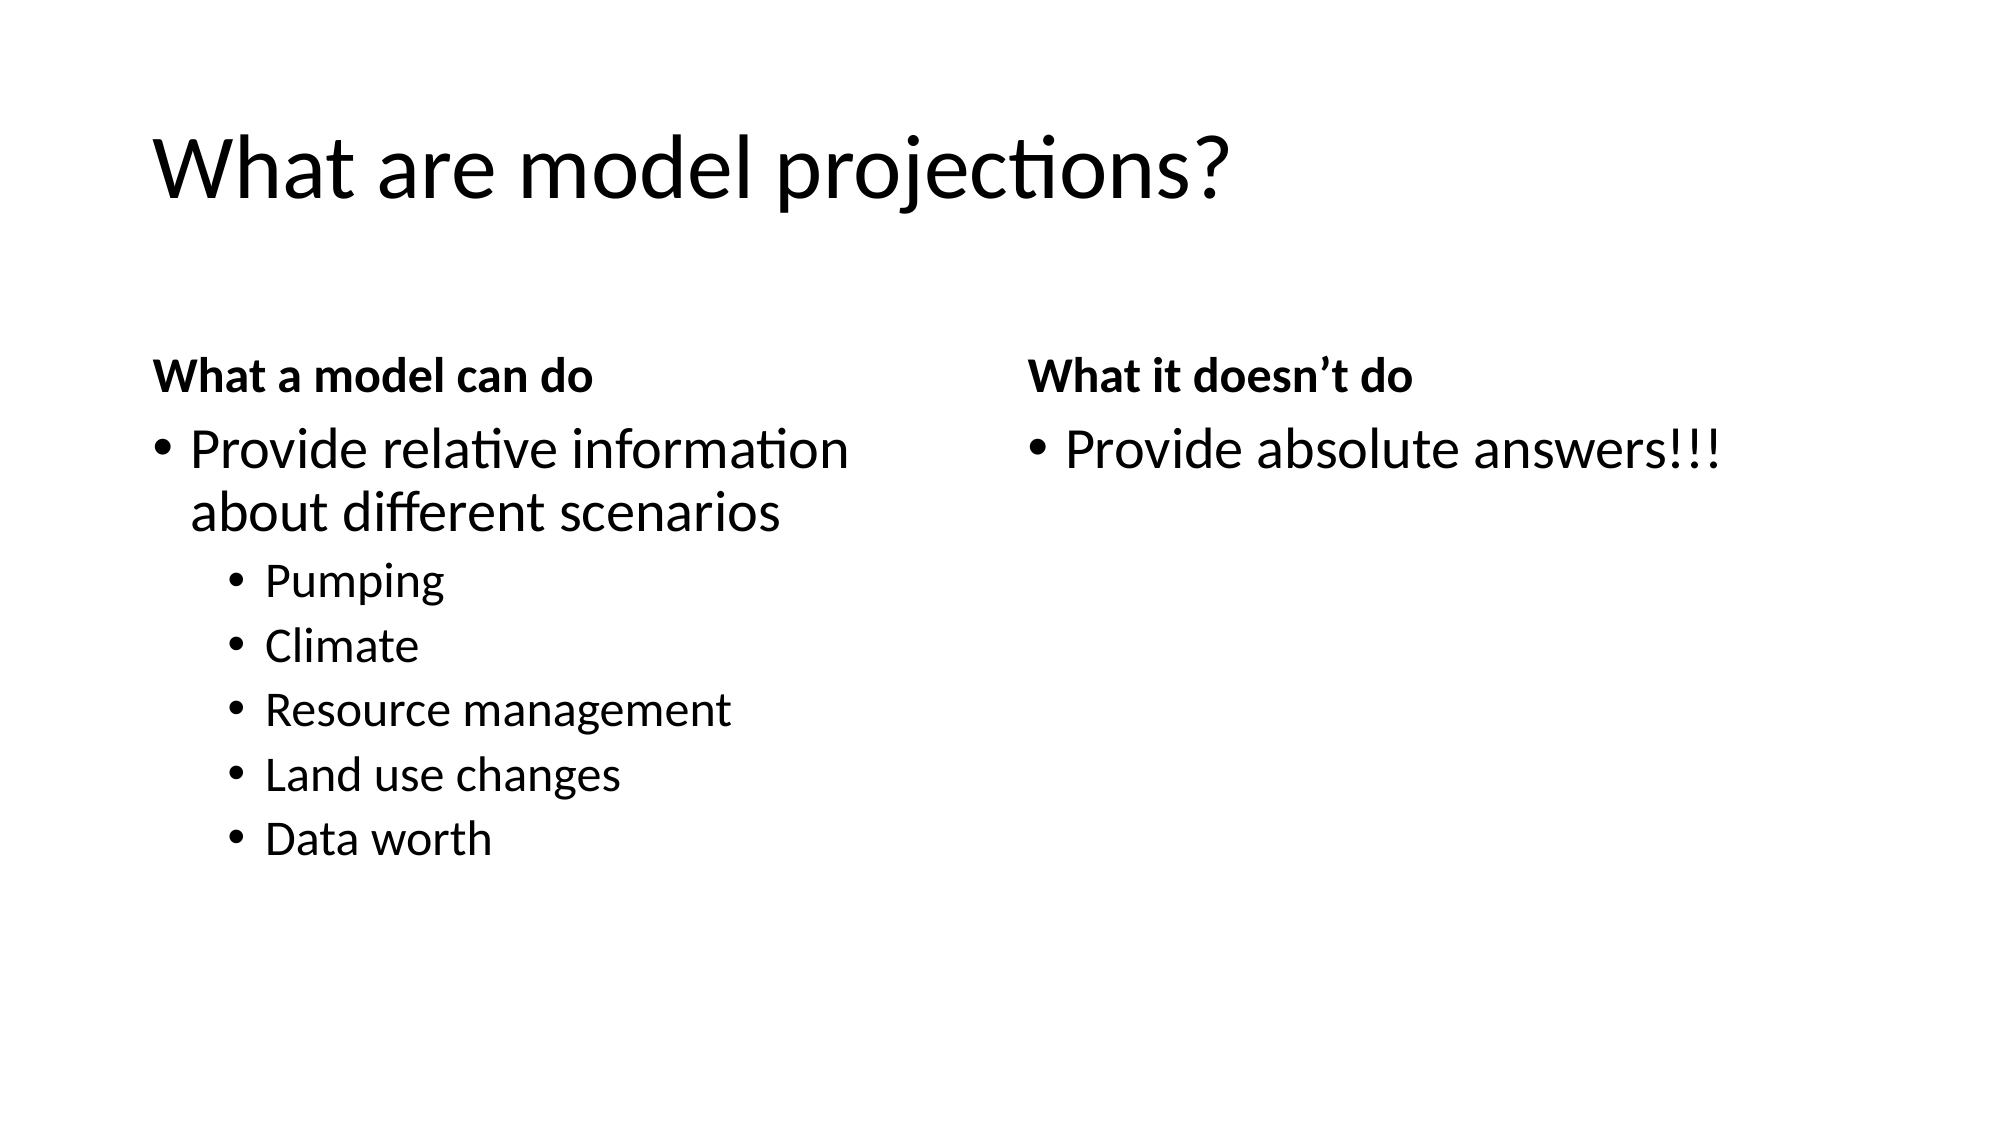

# What are model projections?
What a model can do
What it doesn’t do
Provide relative information about different scenarios
Pumping
Climate
Resource management
Land use changes
Data worth

Provide absolute answers!!!